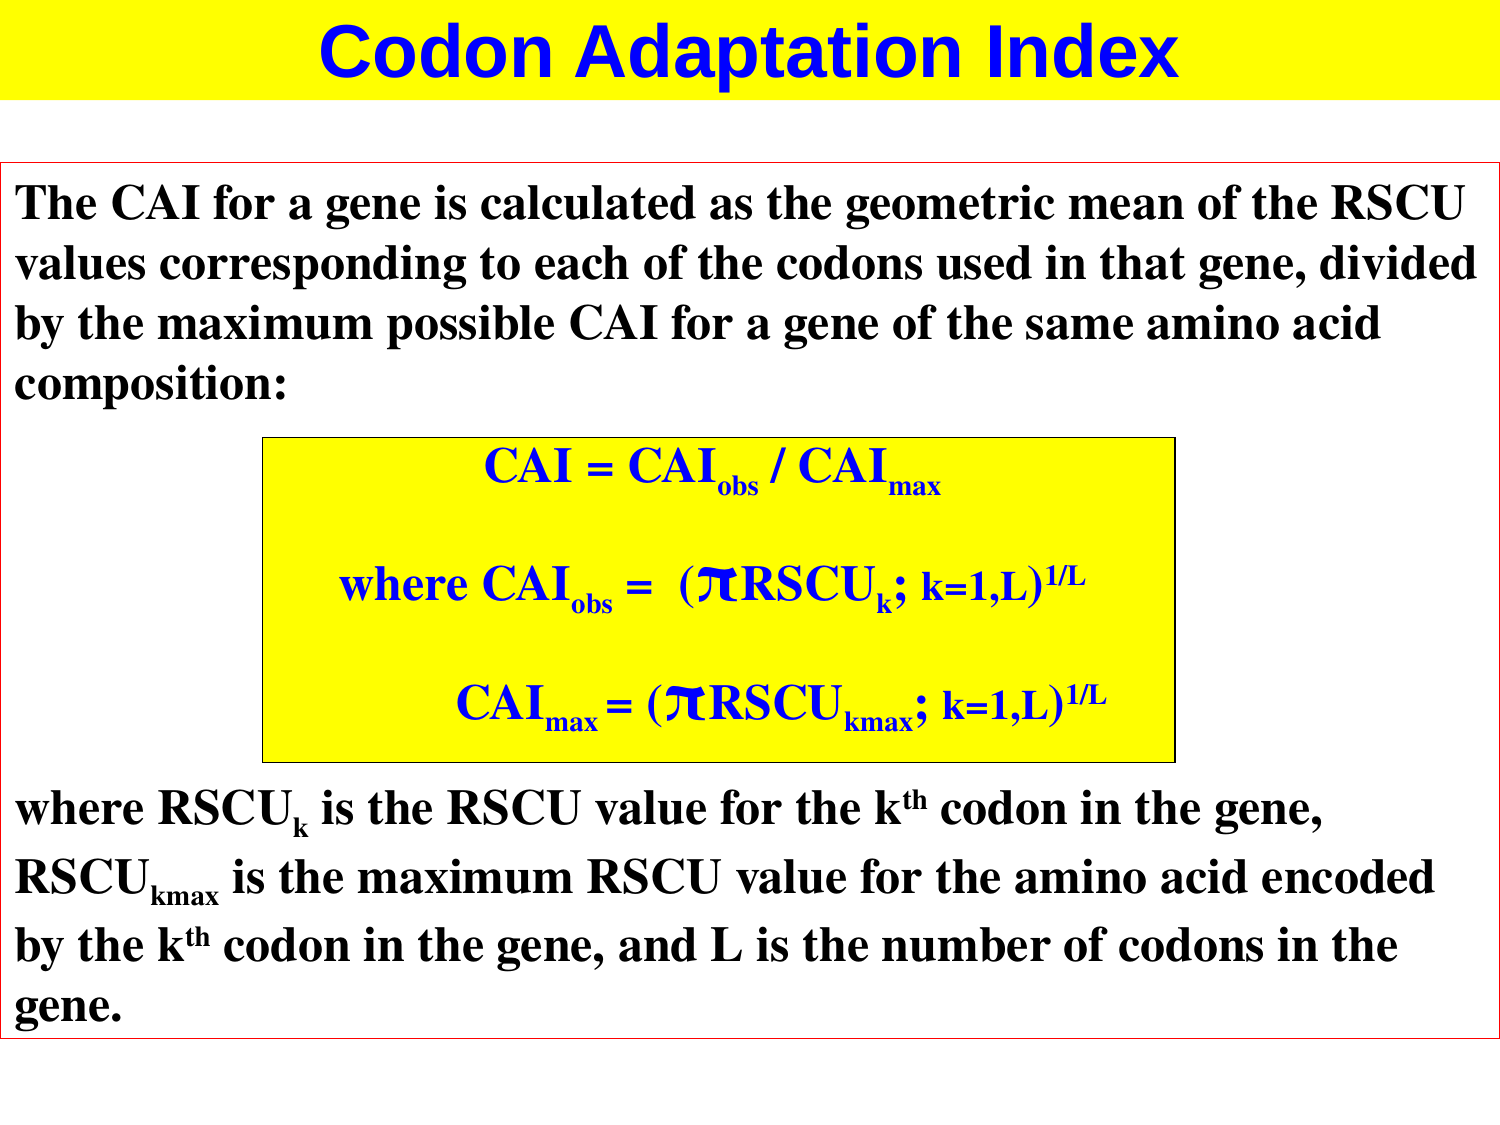

Codon Adaptation Index
The CAI for a gene is calculated as the geometric mean of the RSCU values corresponding to each of the codons used in that gene, divided by the maximum possible CAI for a gene of the same amino acid composition:

where RSCUk is the RSCU value for the kth codon in the gene, RSCUkmax is the maximum RSCU value for the amino acid encoded by the kth codon in the gene, and L is the number of codons in the gene.
CAI = CAIobs / CAImax
where CAIobs =  (πRSCUk; k=1,L)1/L
           CAImax = (πRSCUkmax; k=1,L)1/L